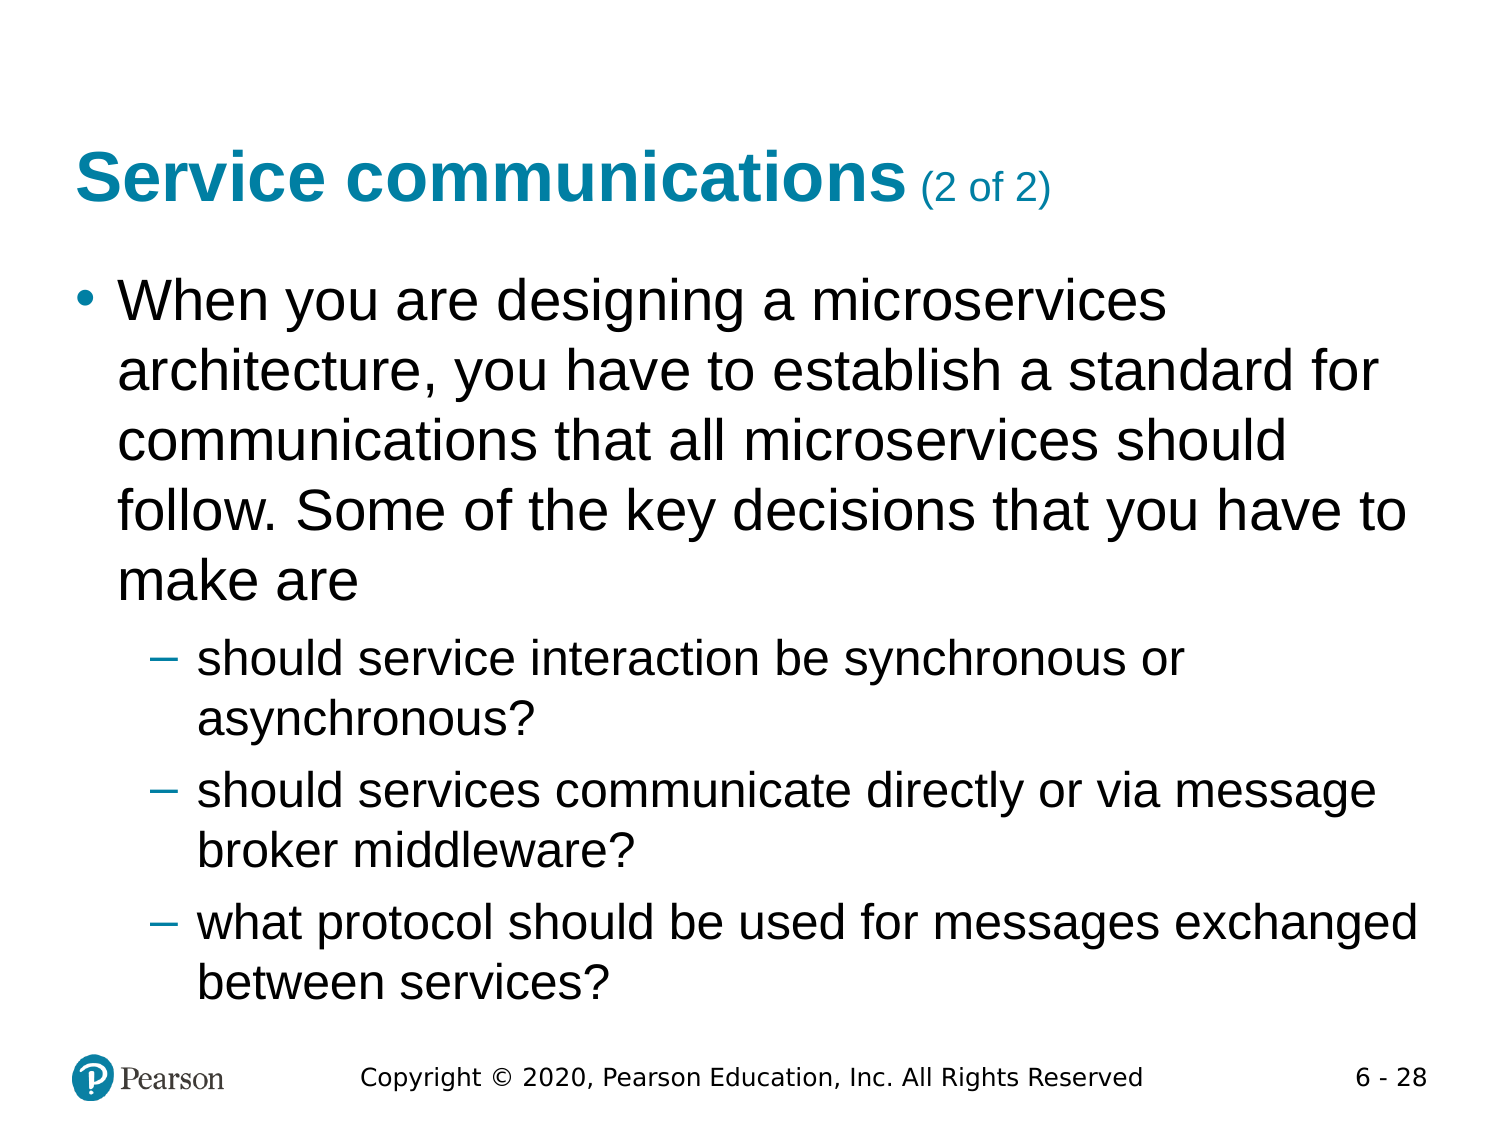

# Service communications (2 of 2)
When you are designing a microservices architecture, you have to establish a standard for communications that all microservices should follow. Some of the key decisions that you have to make are
should service interaction be synchronous or asynchronous?
should services communicate directly or via message broker middleware?
what protocol should be used for messages exchanged between services?